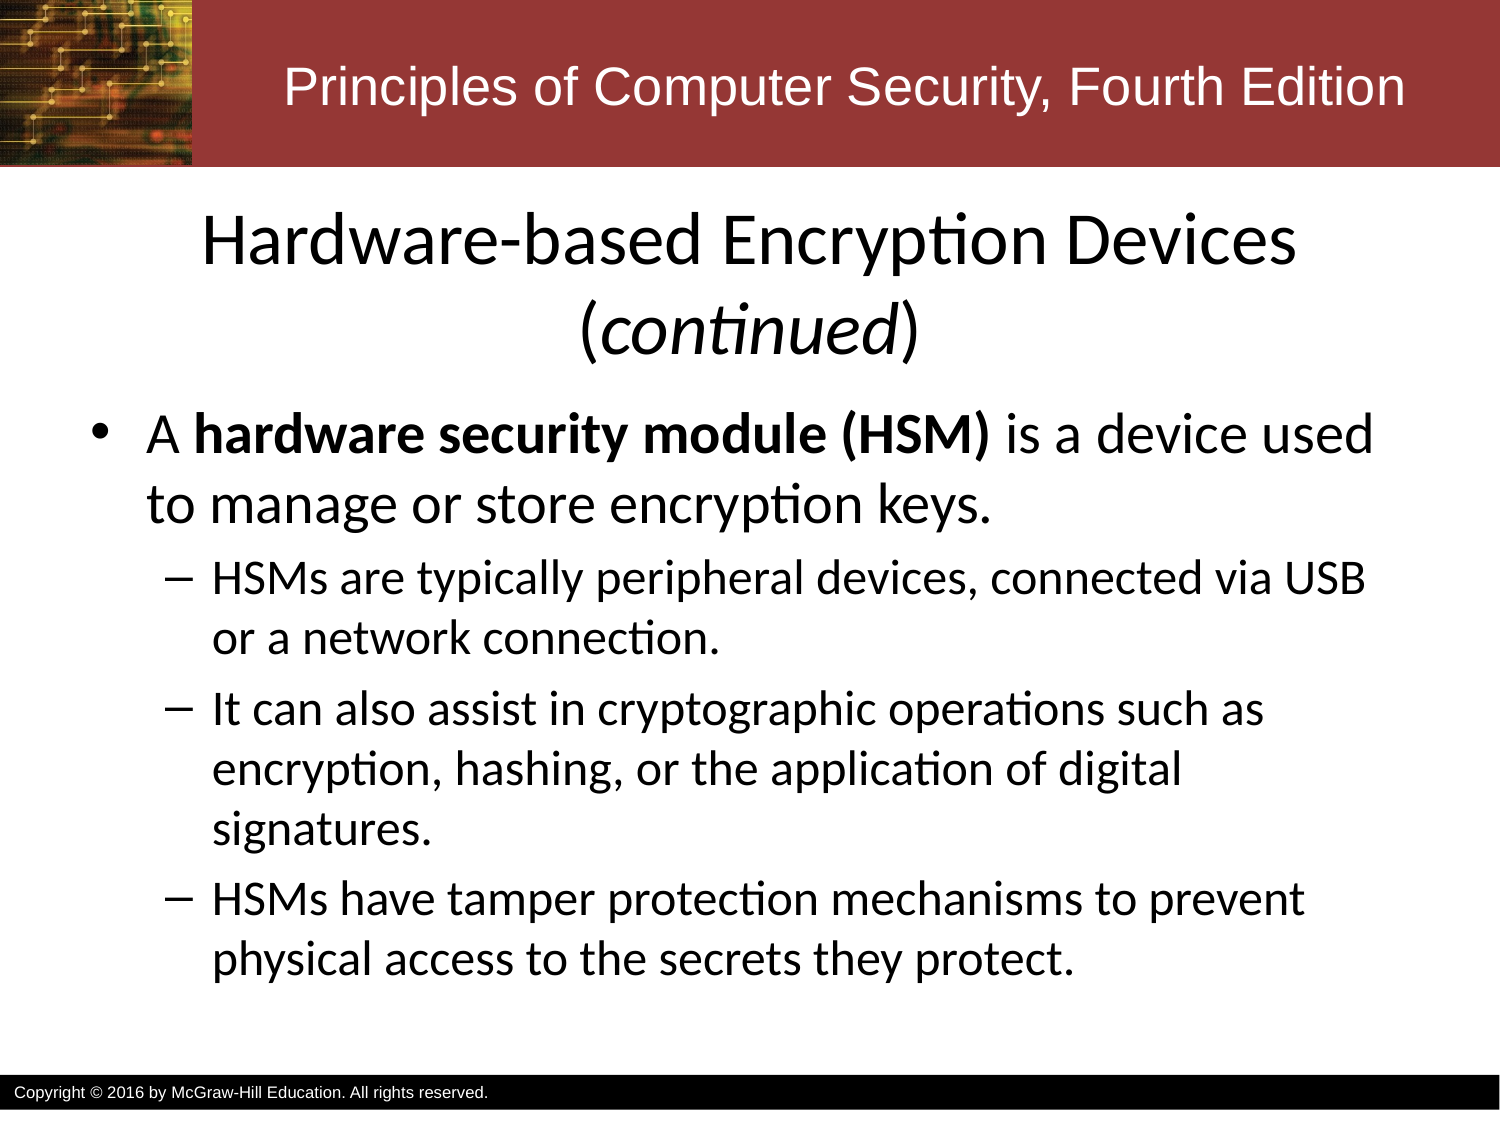

# Hardware-based Encryption Devices (continued)
A hardware security module (HSM) is a device used to manage or store encryption keys.
HSMs are typically peripheral devices, connected via USB or a network connection.
It can also assist in cryptographic operations such as encryption, hashing, or the application of digital signatures.
HSMs have tamper protection mechanisms to prevent physical access to the secrets they protect.